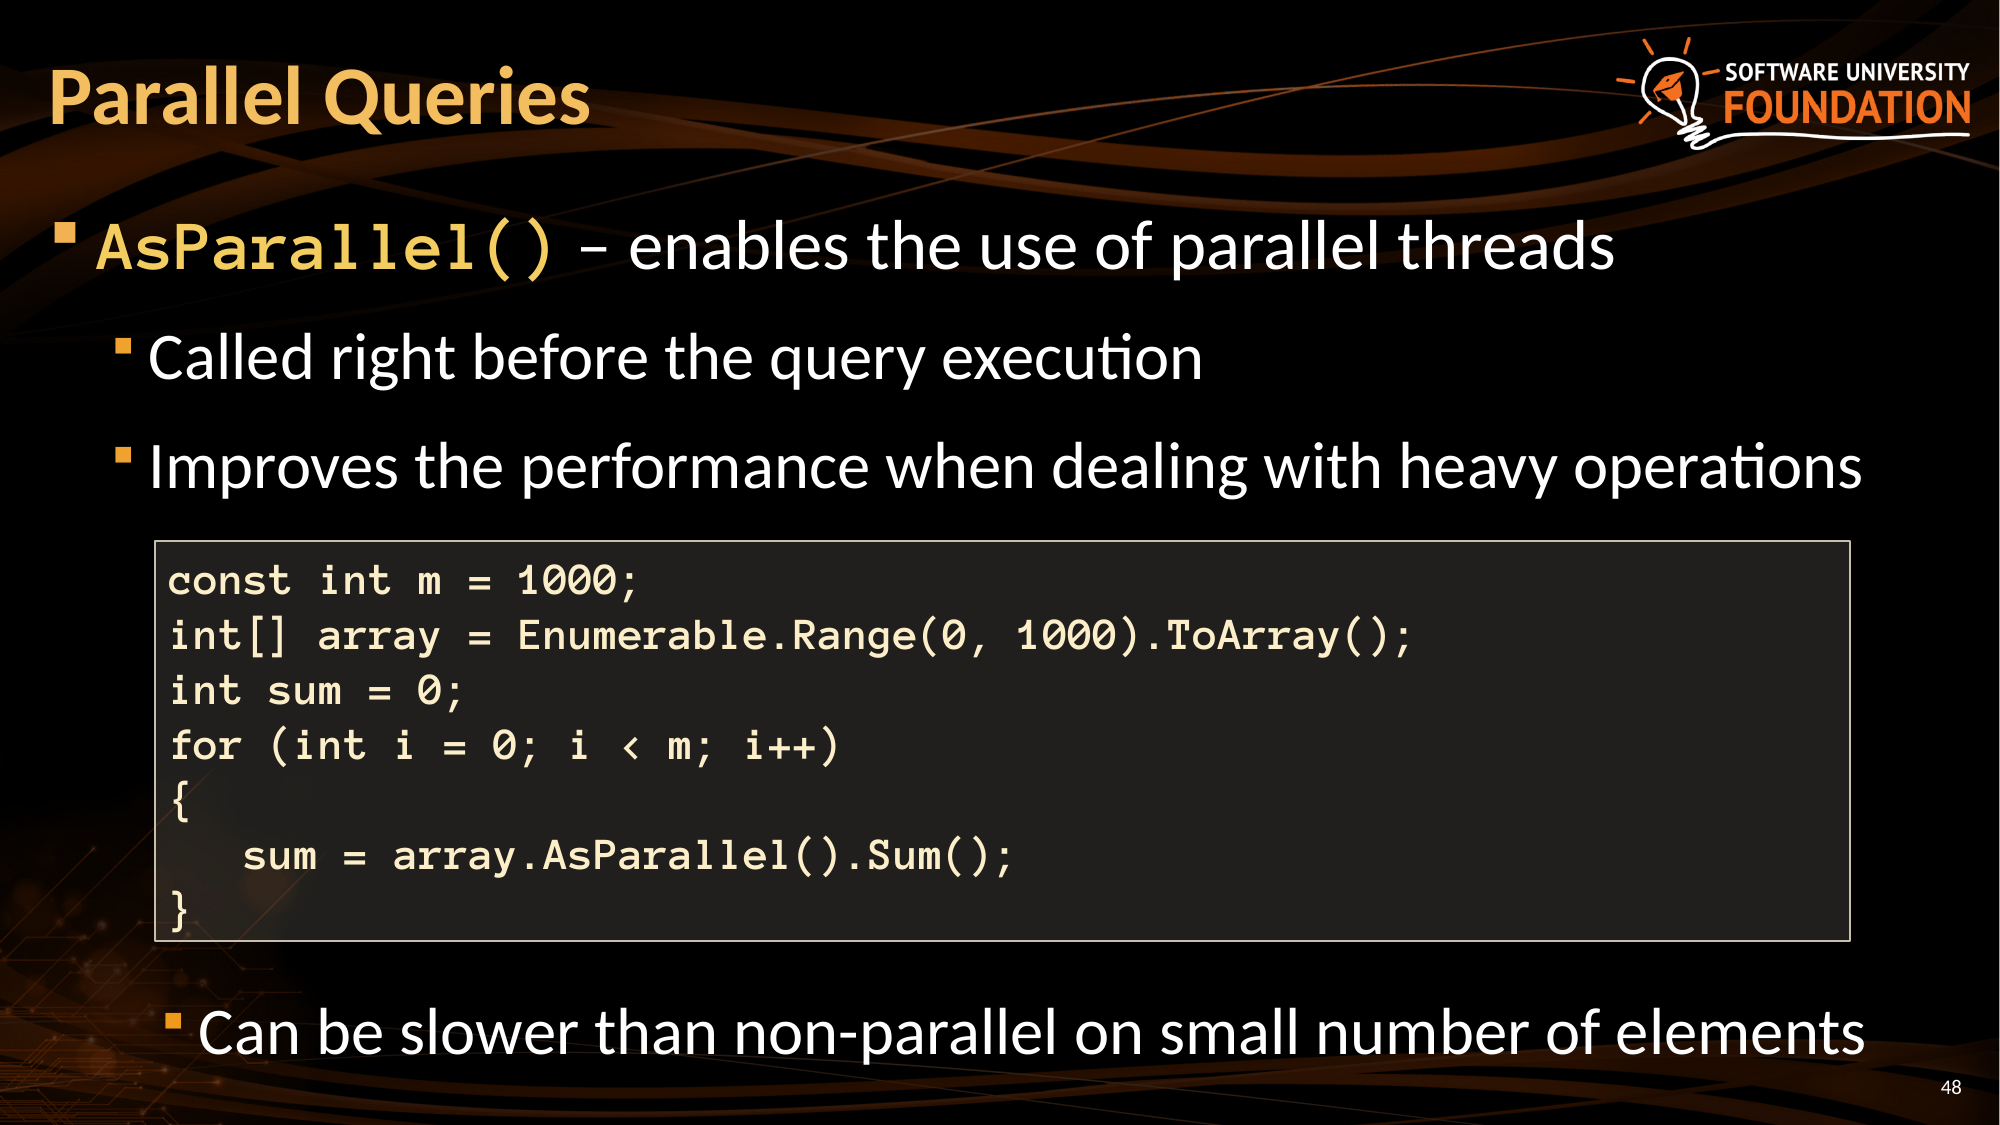

# Parallel Queries
AsParallel() – enables the use of parallel threads
Called right before the query execution
Improves the performance when dealing with heavy operations

Can be slower than non-parallel on small number of elements

const int m = 1000;
int[] array = Enumerable.Range(0, 1000).ToArray();
int sum = 0;
for (int i = 0; i < m; i++)
{
   sum = array.AsParallel().Sum();
}
48